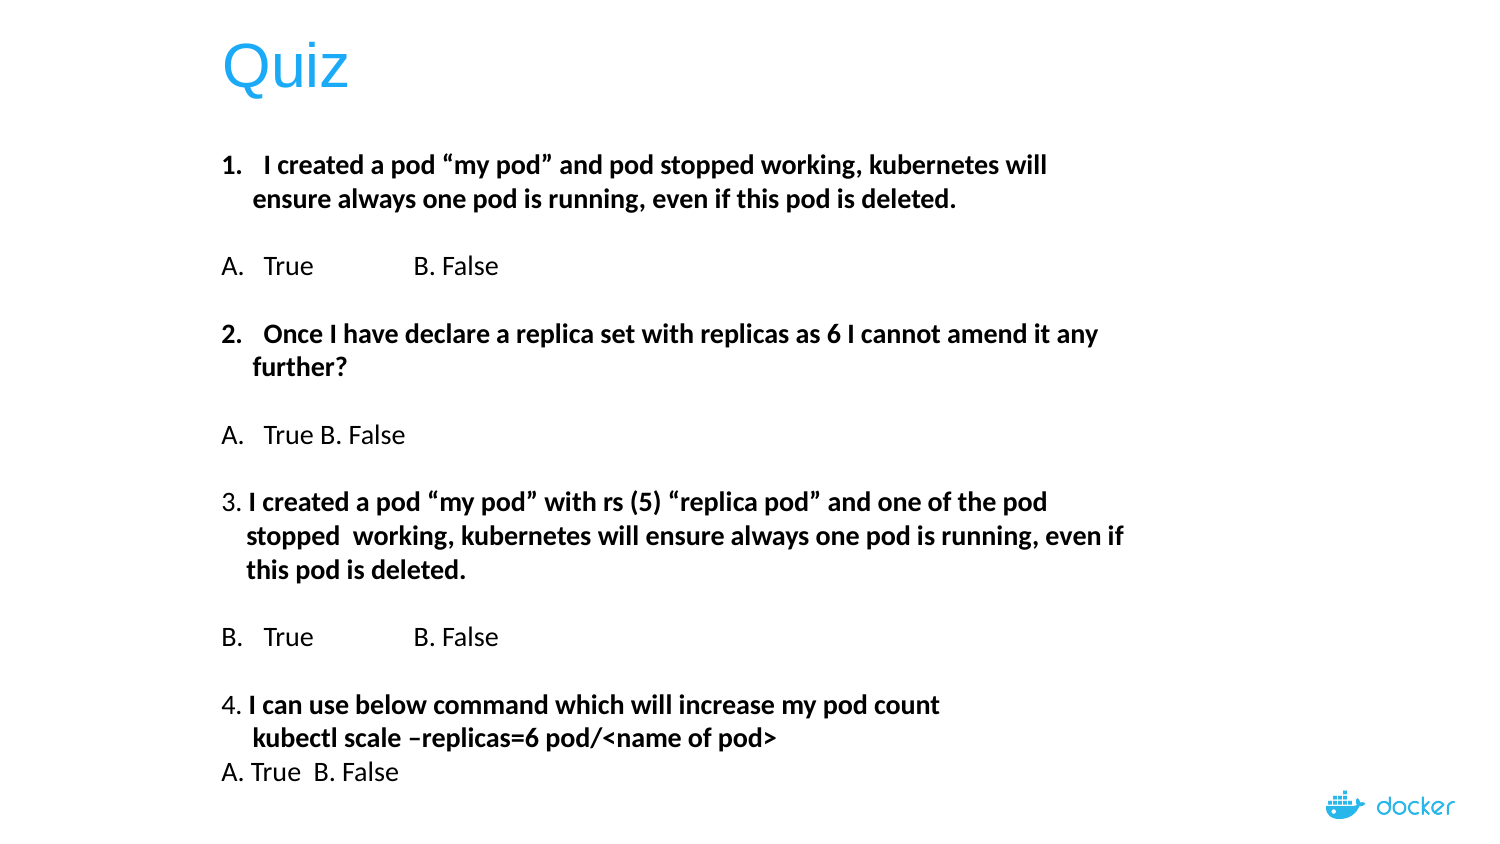

# Quiz
I created a pod “my pod” and pod stopped working, kubernetes will
     ensure always one pod is running, even if this pod is deleted.

True	B. False

Once I have declare a replica set with replicas as 6 I cannot amend it any
     further?

True B. False

3. I created a pod “my pod” with rs (5) “replica pod” and one of the pod
    stopped  working, kubernetes will ensure always one pod is running, even if
    this pod is deleted.

True	B. False

4. I can use below command which will increase my pod count
     kubectl scale –replicas=6 pod/<name of pod>
A. True  B. False